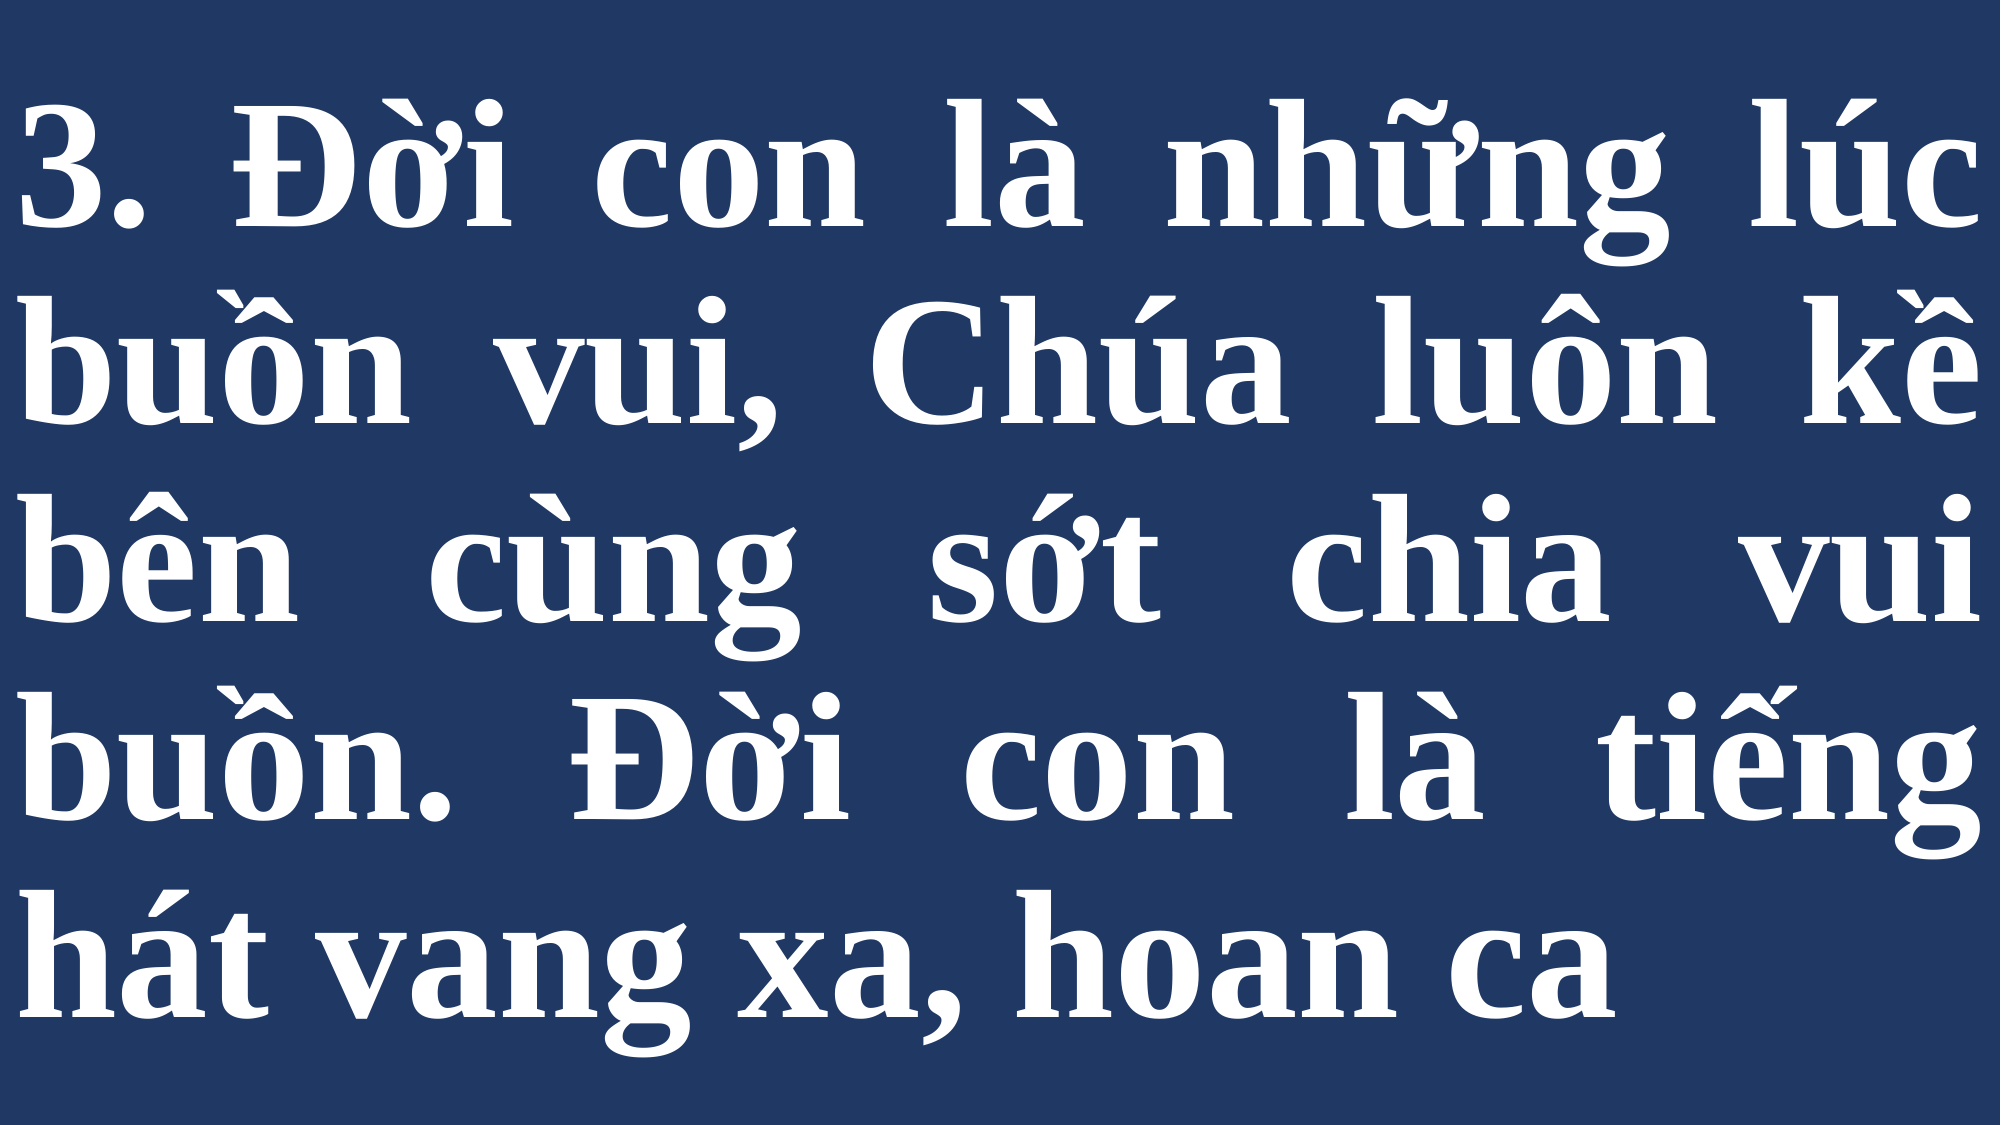

# 3. Đời con là những lúc buồn vui, Chúa luôn kề bên cùng sớt chia vui buồn. Đời con là tiếng hát vang xa, hoan ca